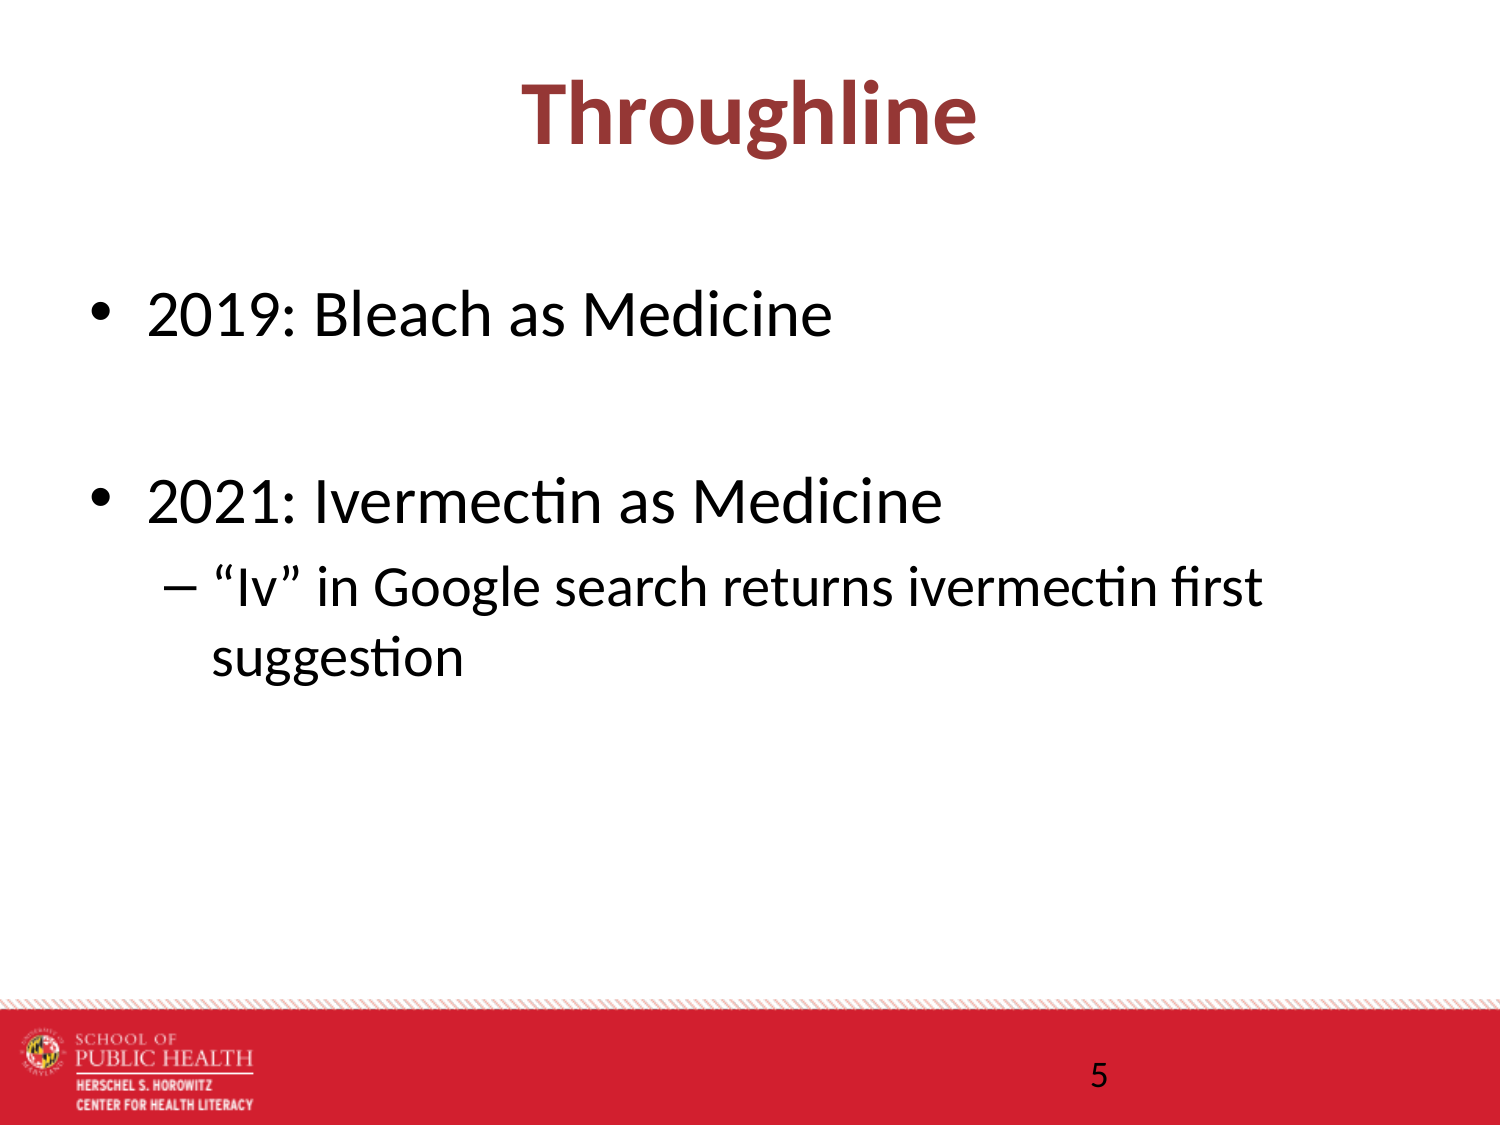

# Throughline
2019: Bleach as Medicine

2021: Ivermectin as Medicine
“Iv” in Google search returns ivermectin first suggestion
5